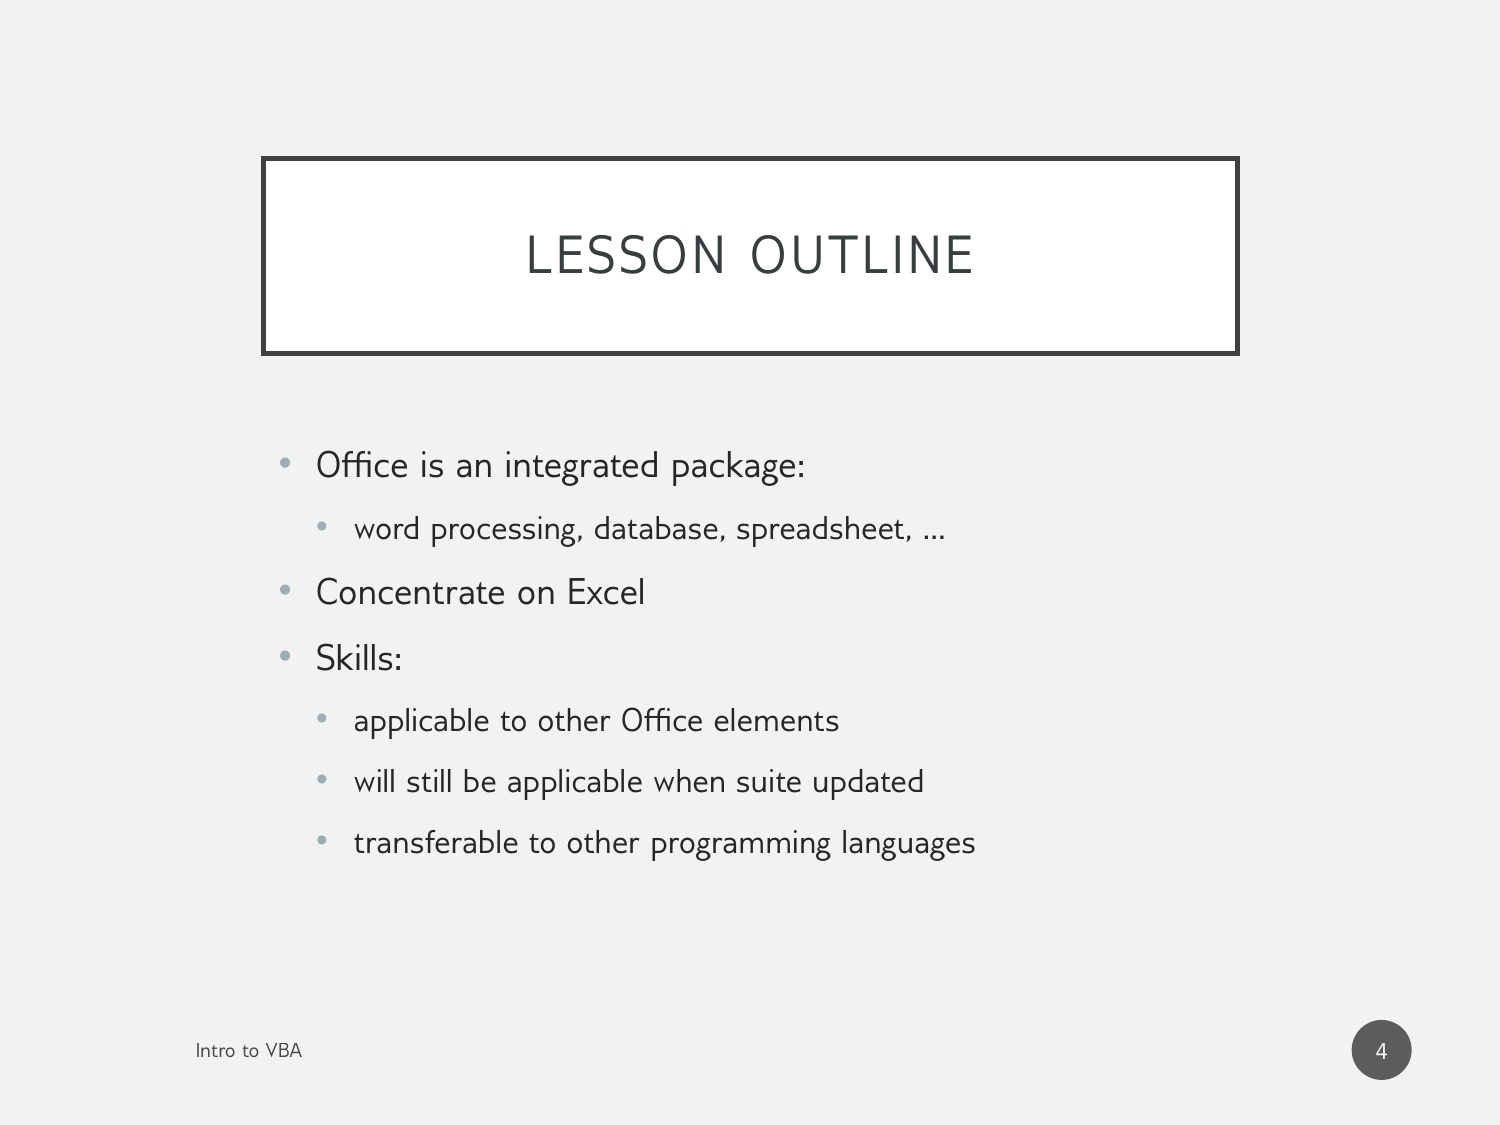

# Lesson Outline
Office is an integrated package:
word processing, database, spreadsheet, …
Concentrate on Excel
Skills:
applicable to other Office elements
will still be applicable when suite updated
transferable to other programming languages
4
Intro to VBA